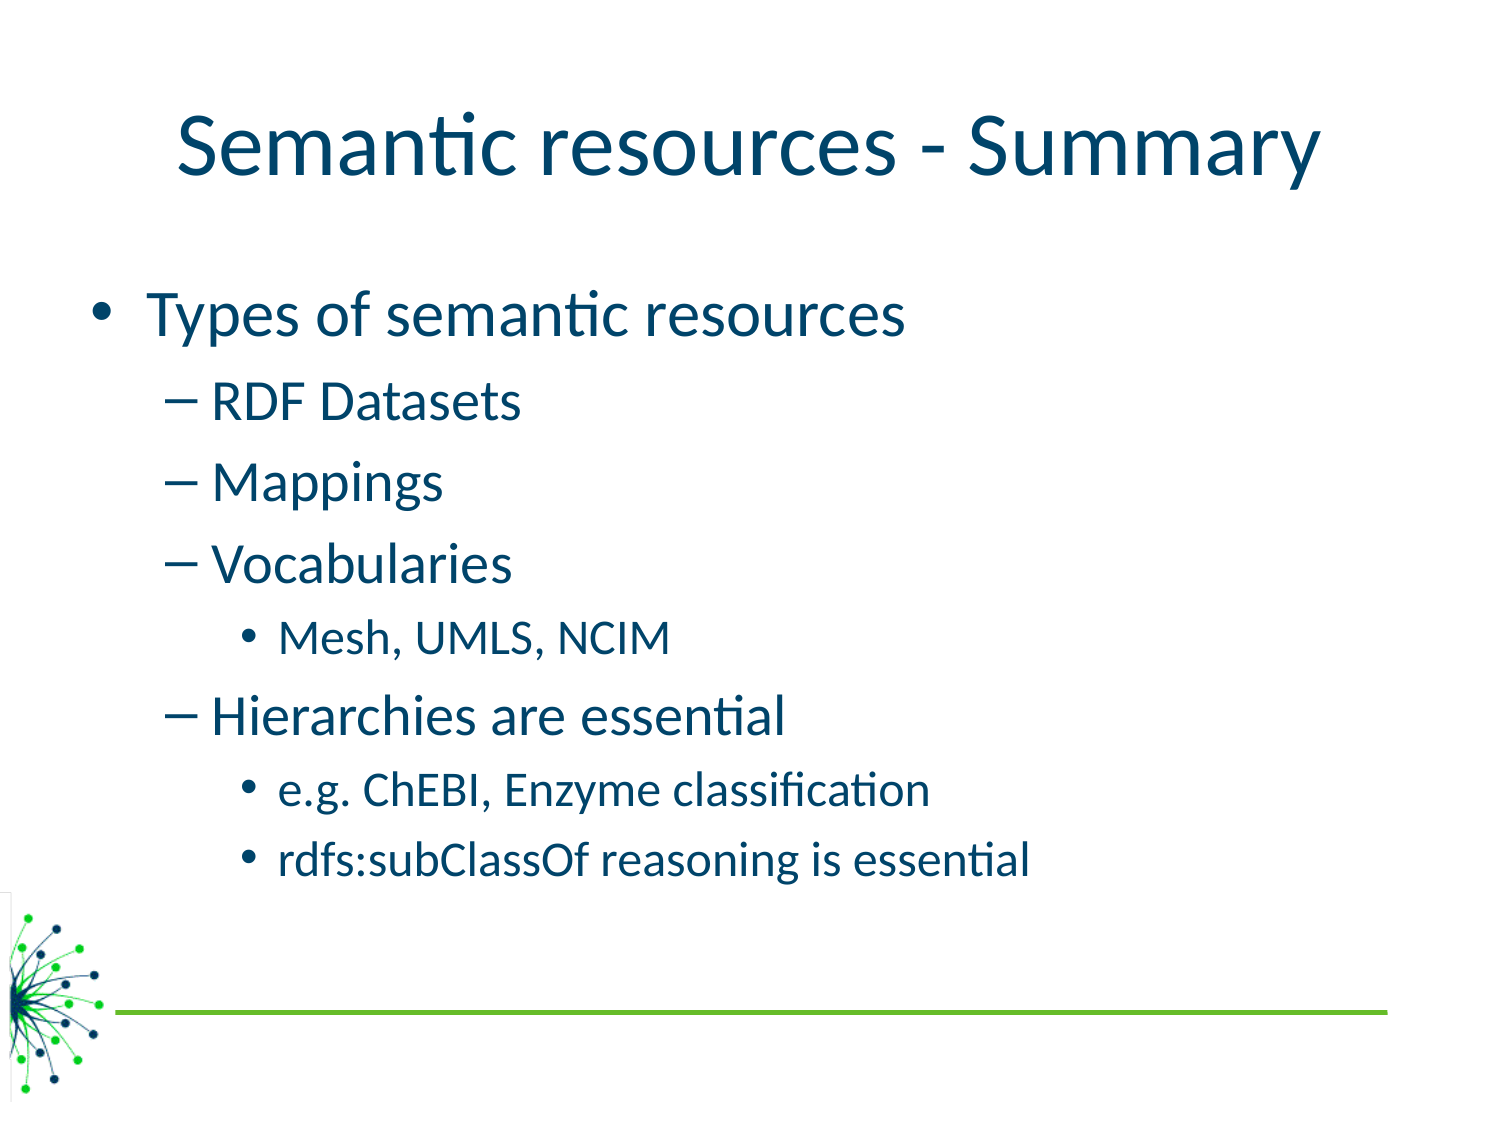

# Semantic resources - Summary
Types of semantic resources
RDF Datasets
Mappings
Vocabularies
Mesh, UMLS, NCIM
Hierarchies are essential
e.g. ChEBI, Enzyme classification
rdfs:subClassOf reasoning is essential